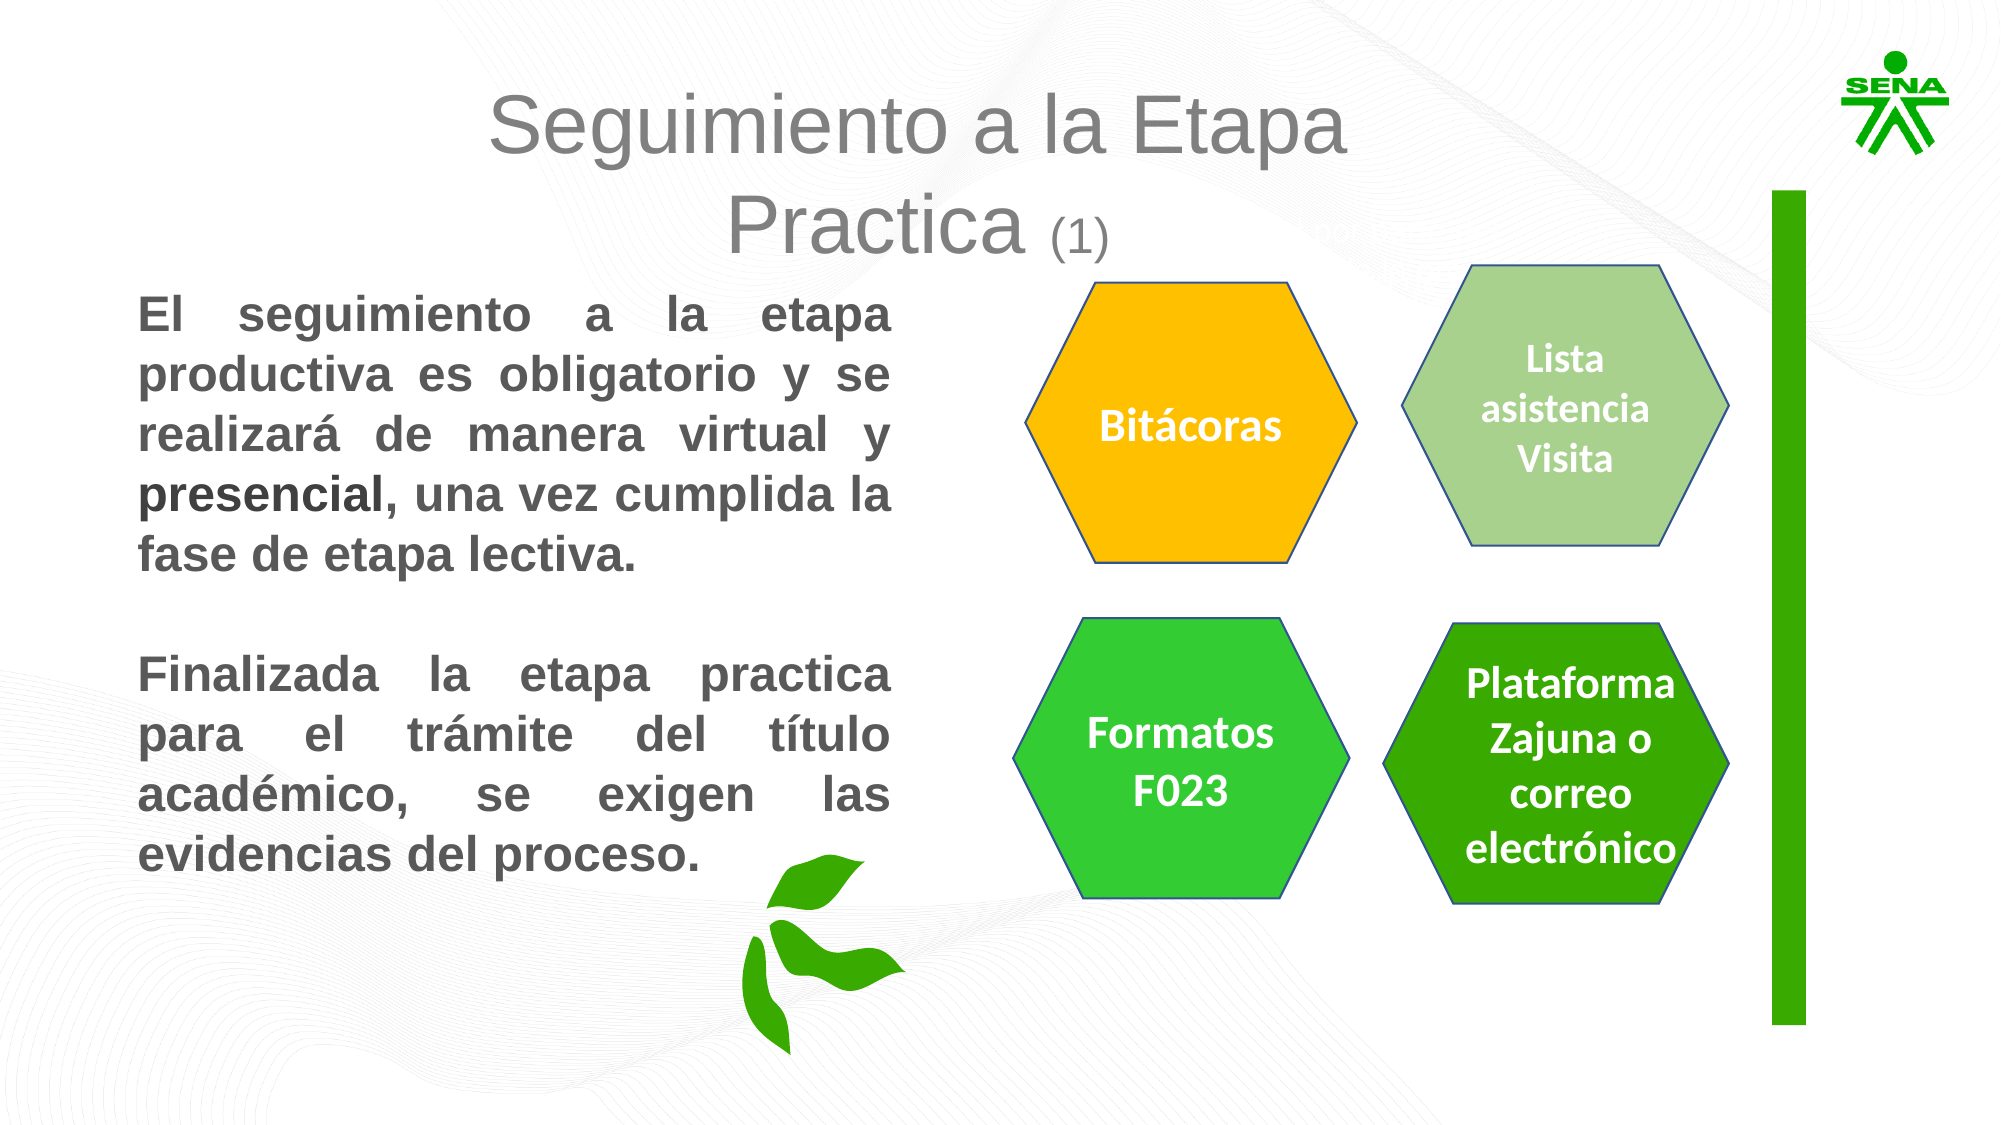

Seguimiento a la Etapa Practica (1)

Carta formal por parte del representante de la empresa con horario y funciones a desarrollar.
Carta de solicitud de ejecución etapa productiva (modelo establecido BLOG CSF)
Lista asistencia Visita
Carta de solicitud de ejecución etapa productiva (modelo establecido BLOG CSF)
El seguimiento a la etapa productiva es obligatorio y se realizará de manera virtual y presencial, una vez cumplida la fase de etapa lectiva.

Finalizada la etapa practica para el trámite del título académico, se exigen las evidencias del proceso.
Bitácoras
Soporte de Cámara de Comercio y RUT de la Empresa únicamente para pasantía y  Apoyo a una unidad Productiva Familiar

Formato de verificación de alternativa etapa productiva coordinación académica
Formato de verificación de alternativa etapa productiva coordinación académica
Formato de verificación de alternativa etapa productiva coordinación académica
Formatos F023

Plataforma Zajuna o correo electrónico